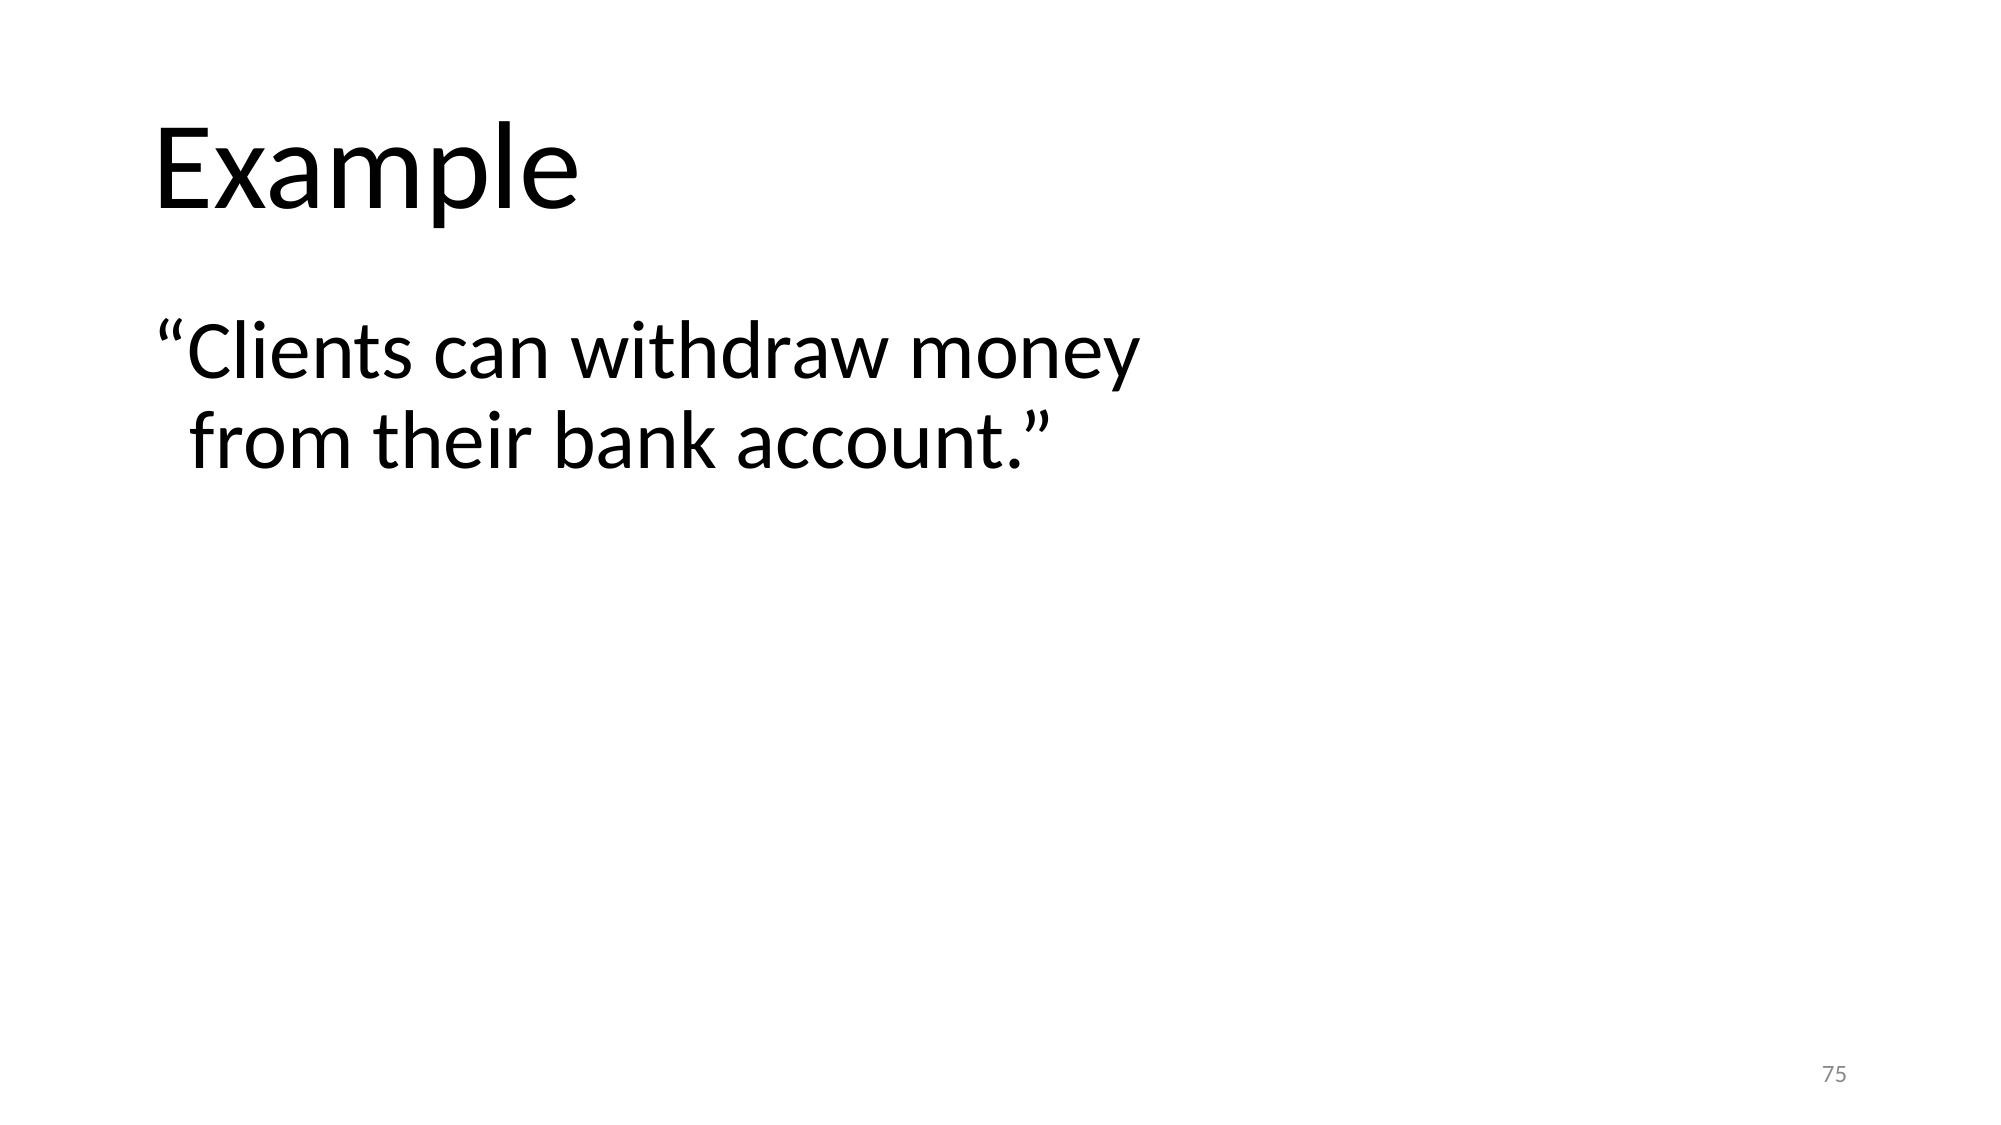

# Example
“Clients can withdraw money
  from their bank account.”
75